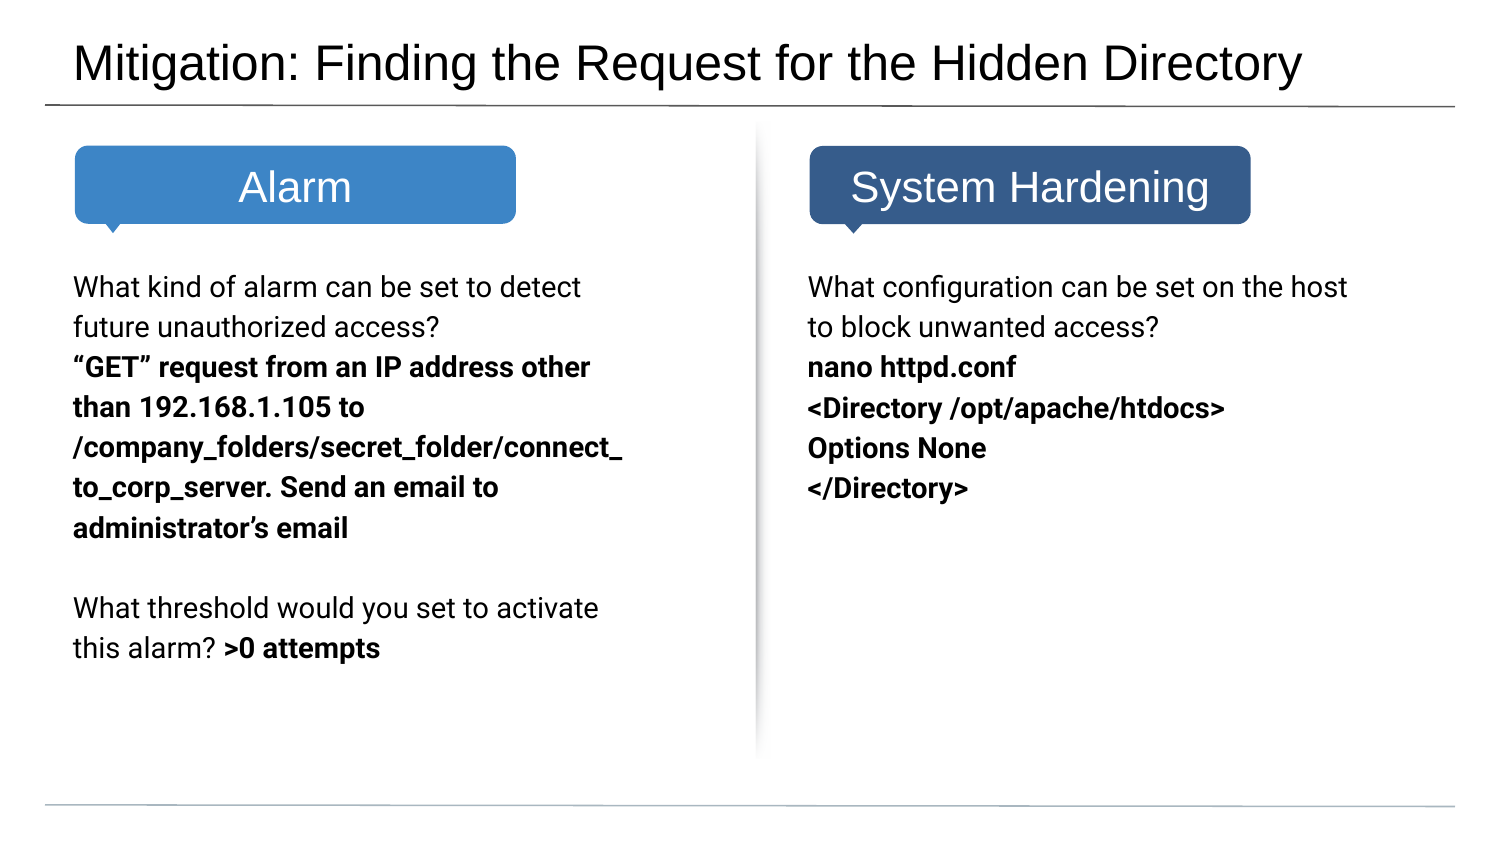

# Mitigation: Finding the Request for the Hidden Directory
What kind of alarm can be set to detect future unauthorized access?
“GET” request from an IP address other than 192.168.1.105 to /company_folders/secret_folder/connect_to_corp_server. Send an email to administrator’s email

What threshold would you set to activate this alarm? >0 attempts

What configuration can be set on the host to block unwanted access?
nano httpd.conf
<Directory /opt/apache/htdocs>
Options None
</Directory>